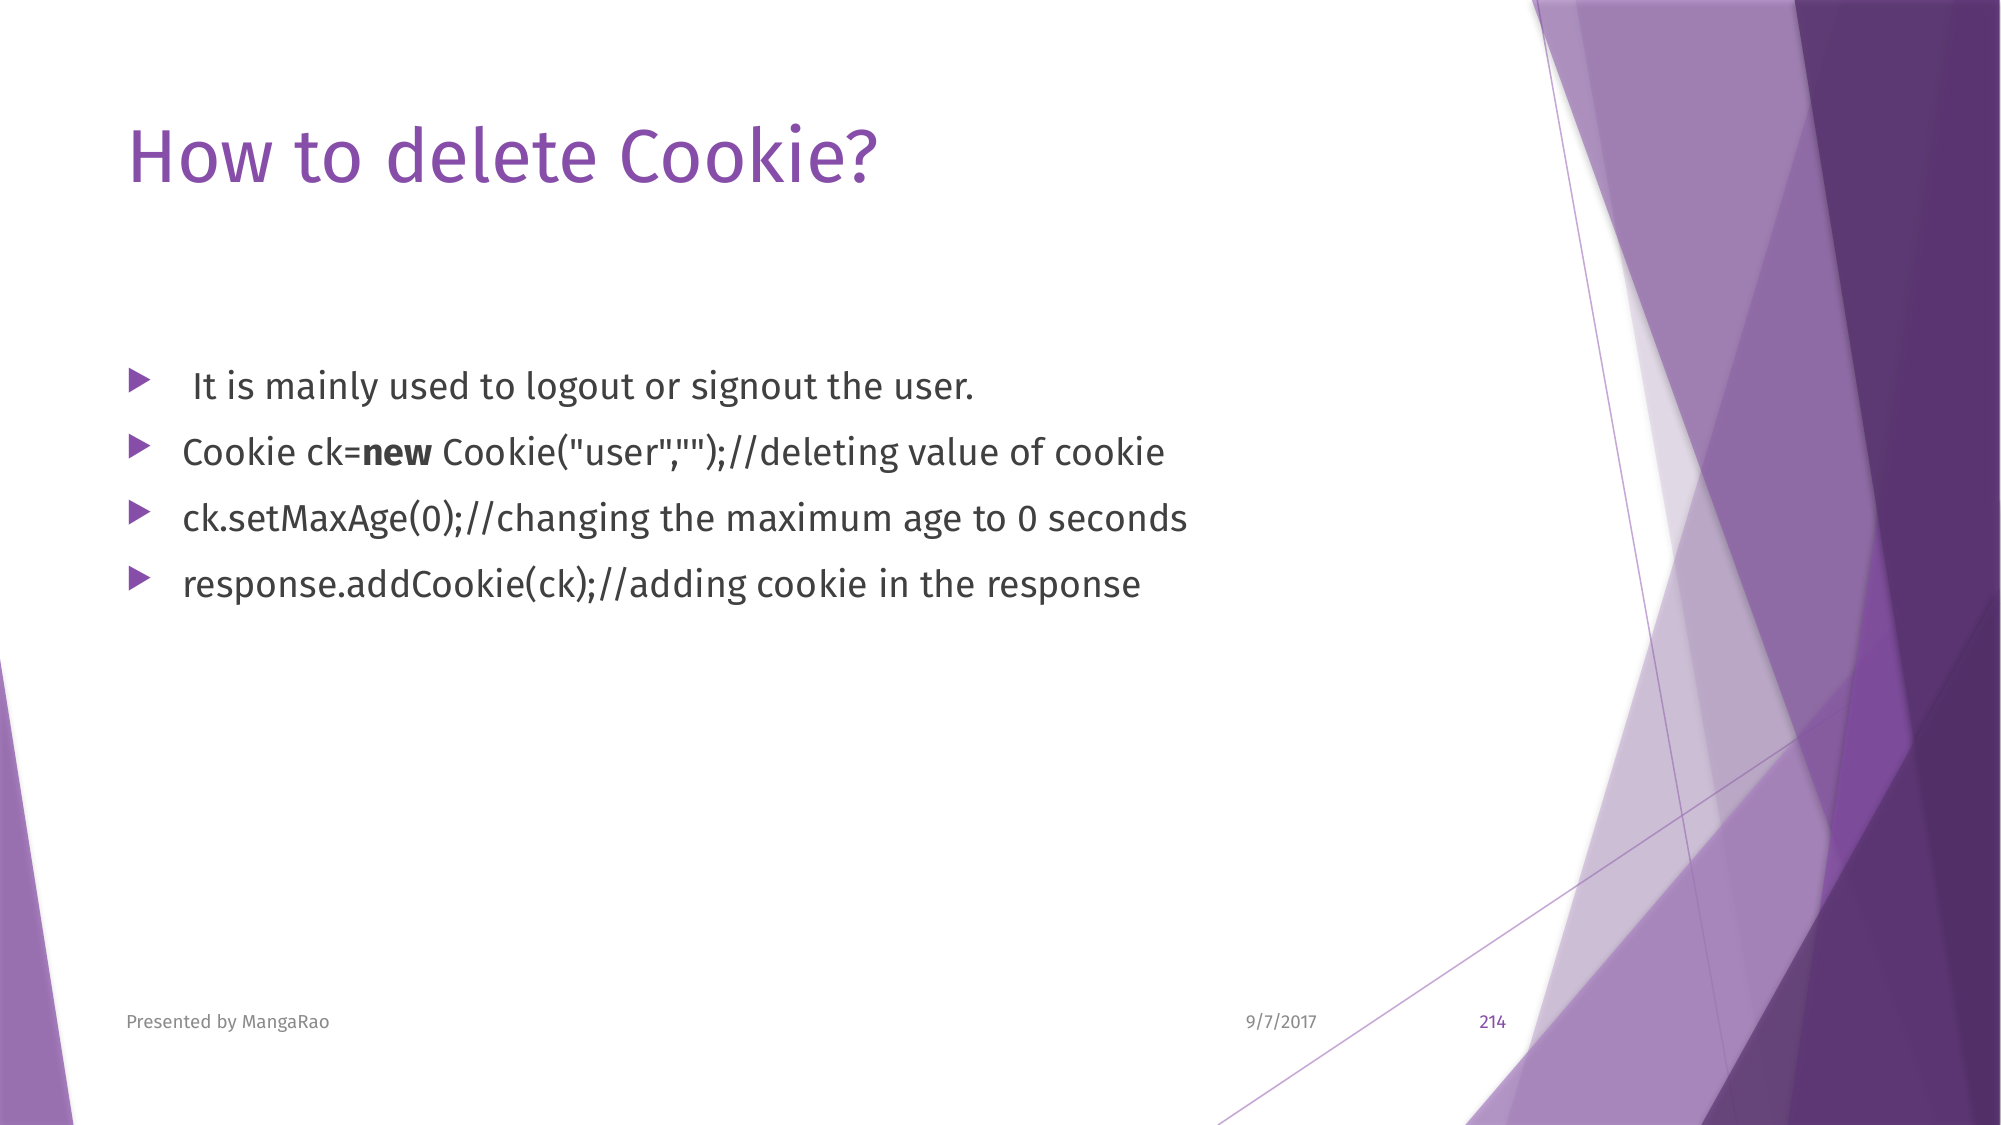

# How to delete Cookie?
 It is mainly used to logout or signout the user.
Cookie ck=new Cookie("user","");//deleting value of cookie
ck.setMaxAge(0);//changing the maximum age to 0 seconds
response.addCookie(ck);//adding cookie in the response

Presented by MangaRao
9/7/2017
214